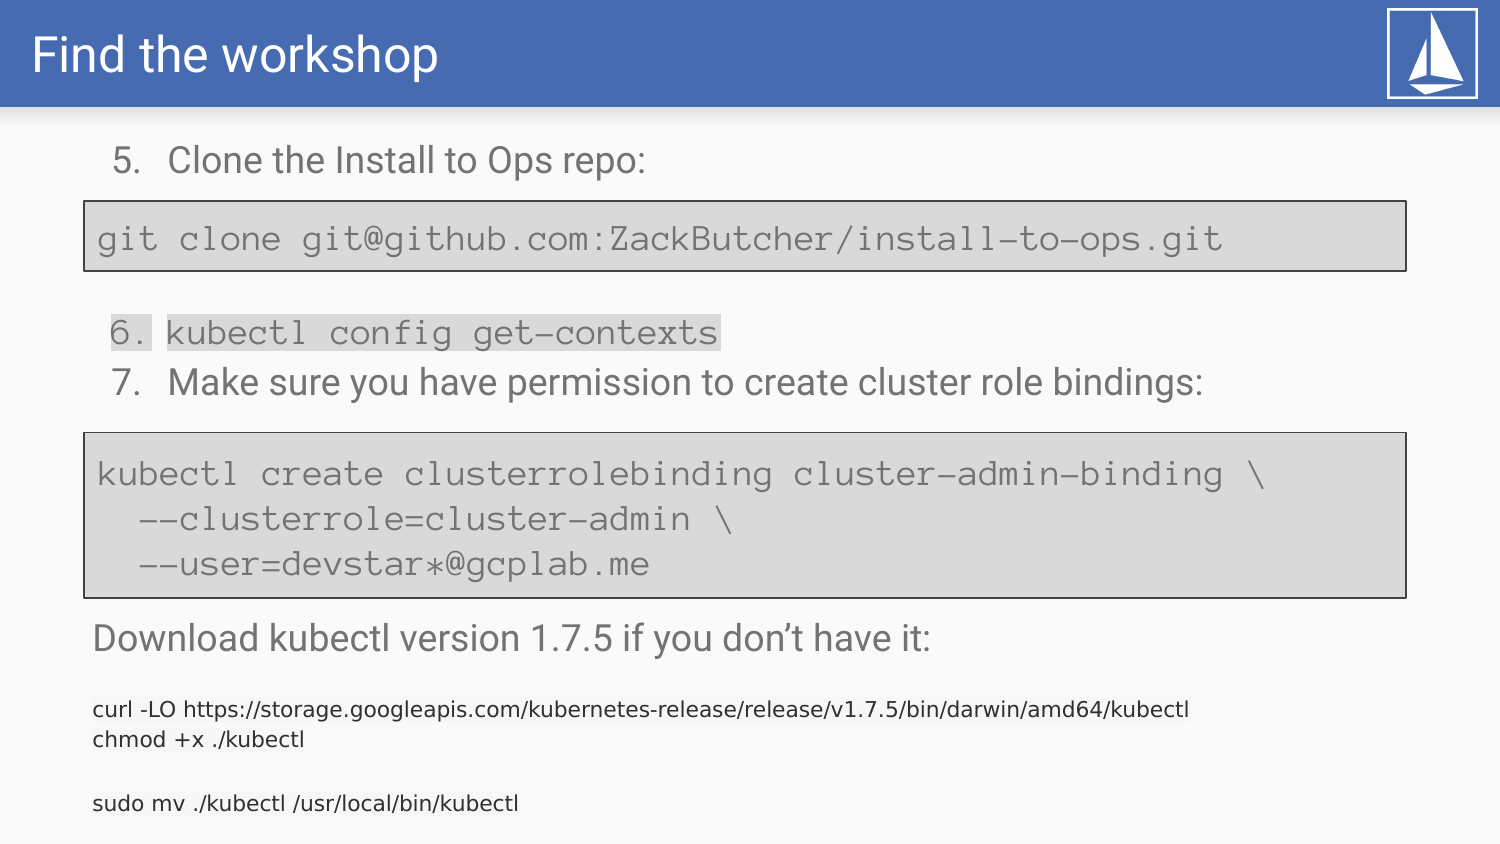

# Find the workshop
Clone the Install to Ops repo:

kubectl config get-contexts
Make sure you have permission to create cluster role bindings:

Download kubectl version 1.7.5 if you don’t have it:
curl -LO https://storage.googleapis.com/kubernetes-release/release/v1.7.5/bin/darwin/amd64/kubectl
chmod +x ./kubectl
sudo mv ./kubectl /usr/local/bin/kubectl
git clone git@github.com:ZackButcher/install-to-ops.git
kubectl create clusterrolebinding cluster-admin-binding \
  --clusterrole=cluster-admin \
  --user=devstar*@gcplab.me